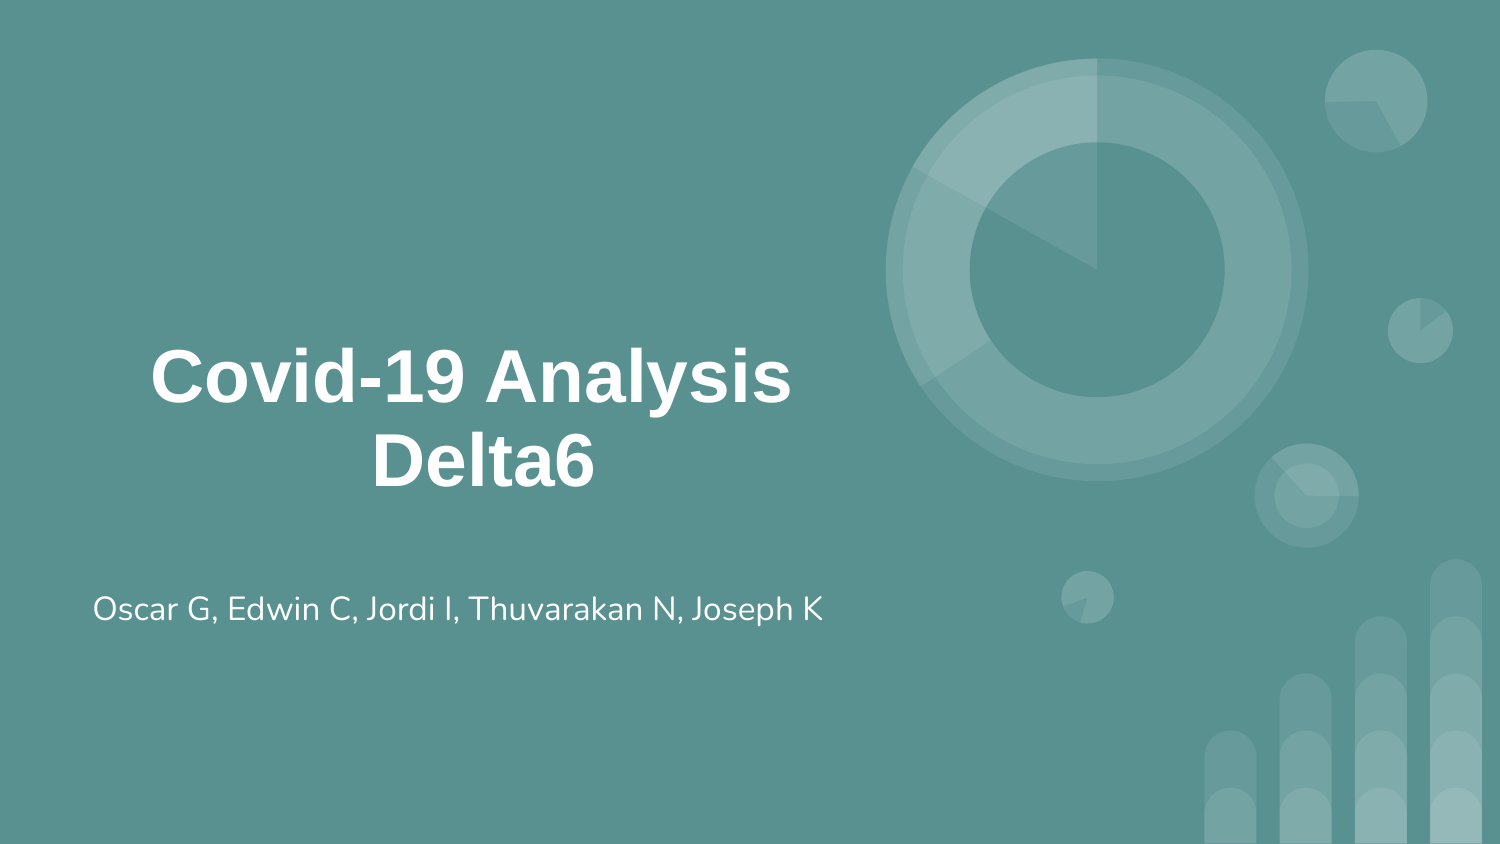

# Covid-19 Analysis
Delta6
Oscar G, Edwin C, Jordi I, Thuvarakan N, Joseph K